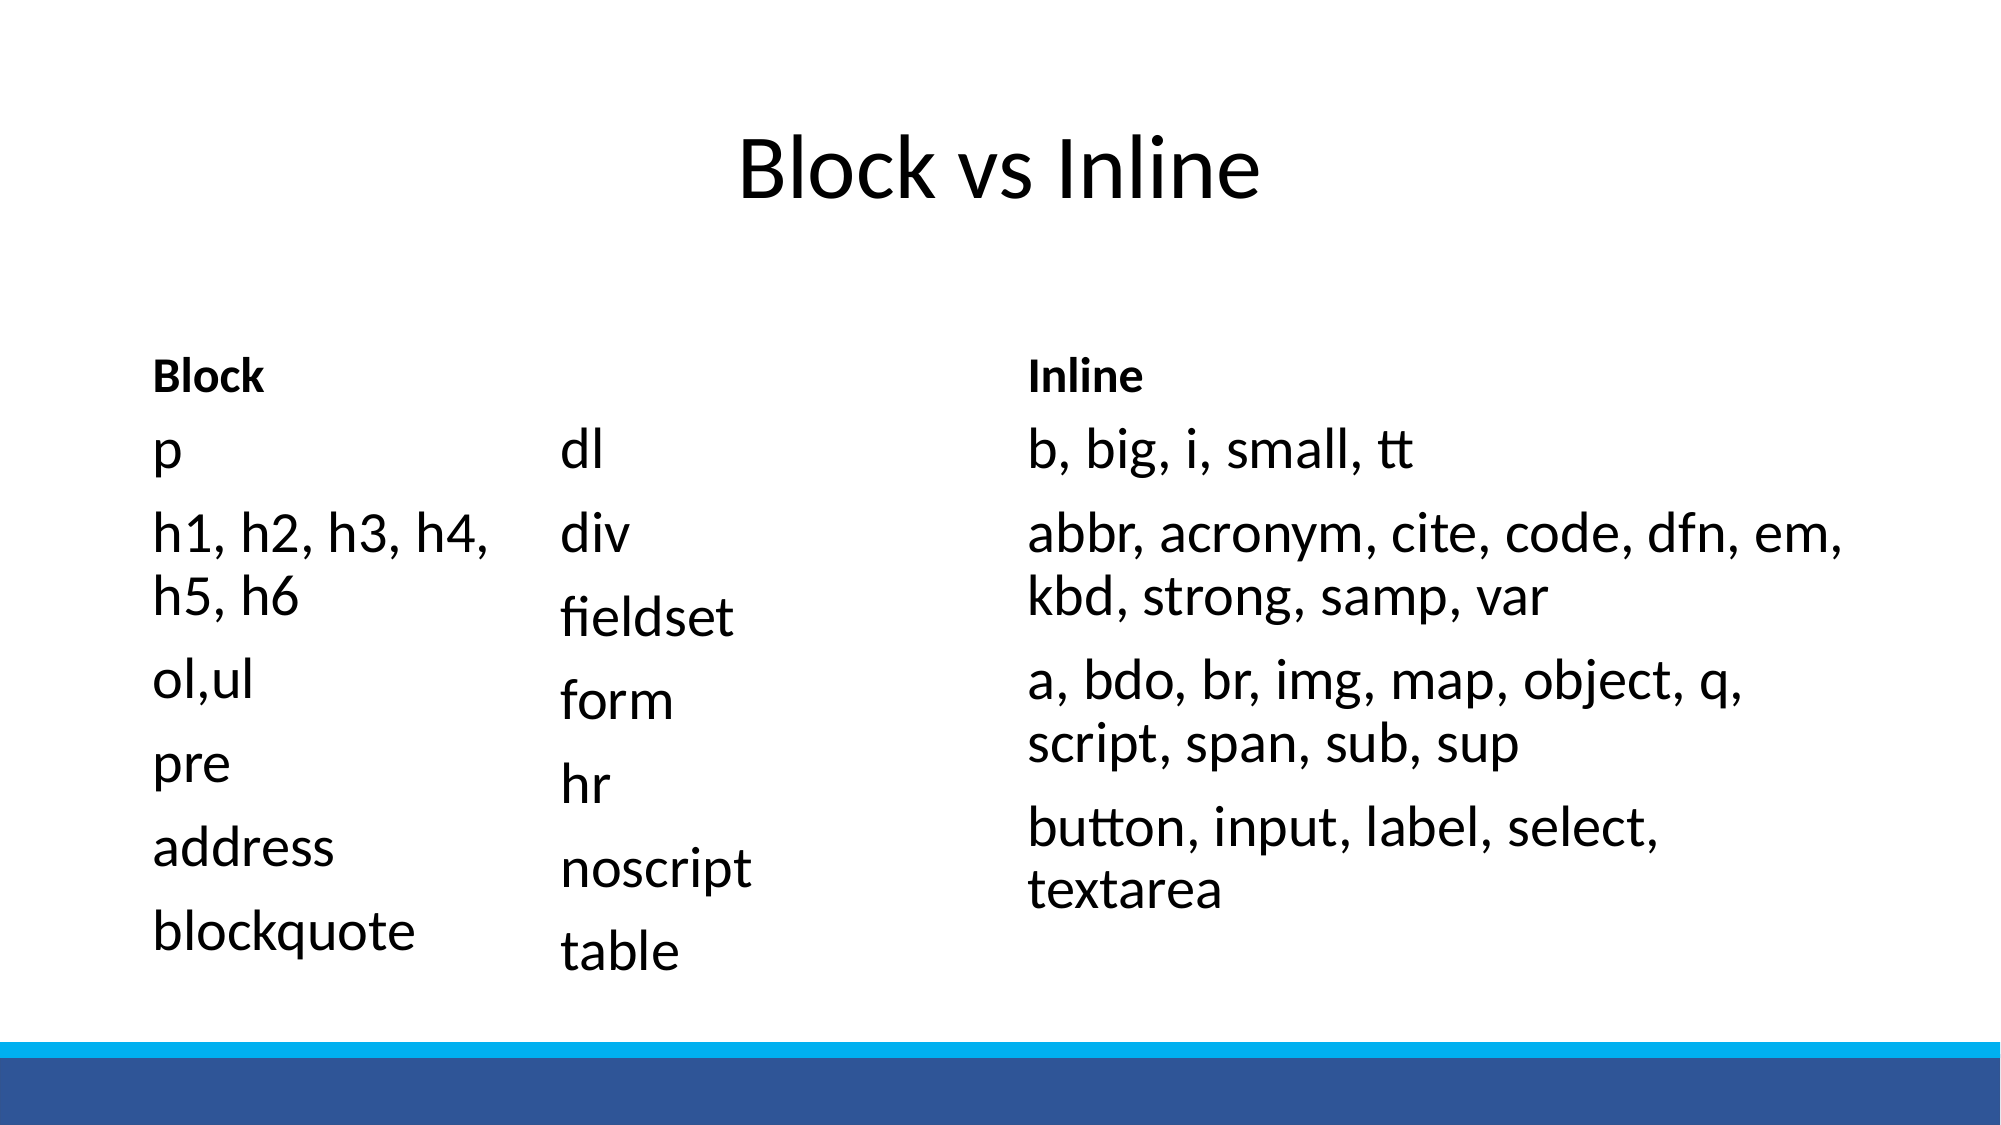

# Block vs Inline
Block
Inline
p
h1, h2, h3, h4, h5, h6
ol,ul
pre
address
blockquote
dl
div
fieldset
form
hr
noscript
table
b, big, i, small, tt
abbr, acronym, cite, code, dfn, em, kbd, strong, samp, var
a, bdo, br, img, map, object, q, script, span, sub, sup
button, input, label, select, textarea